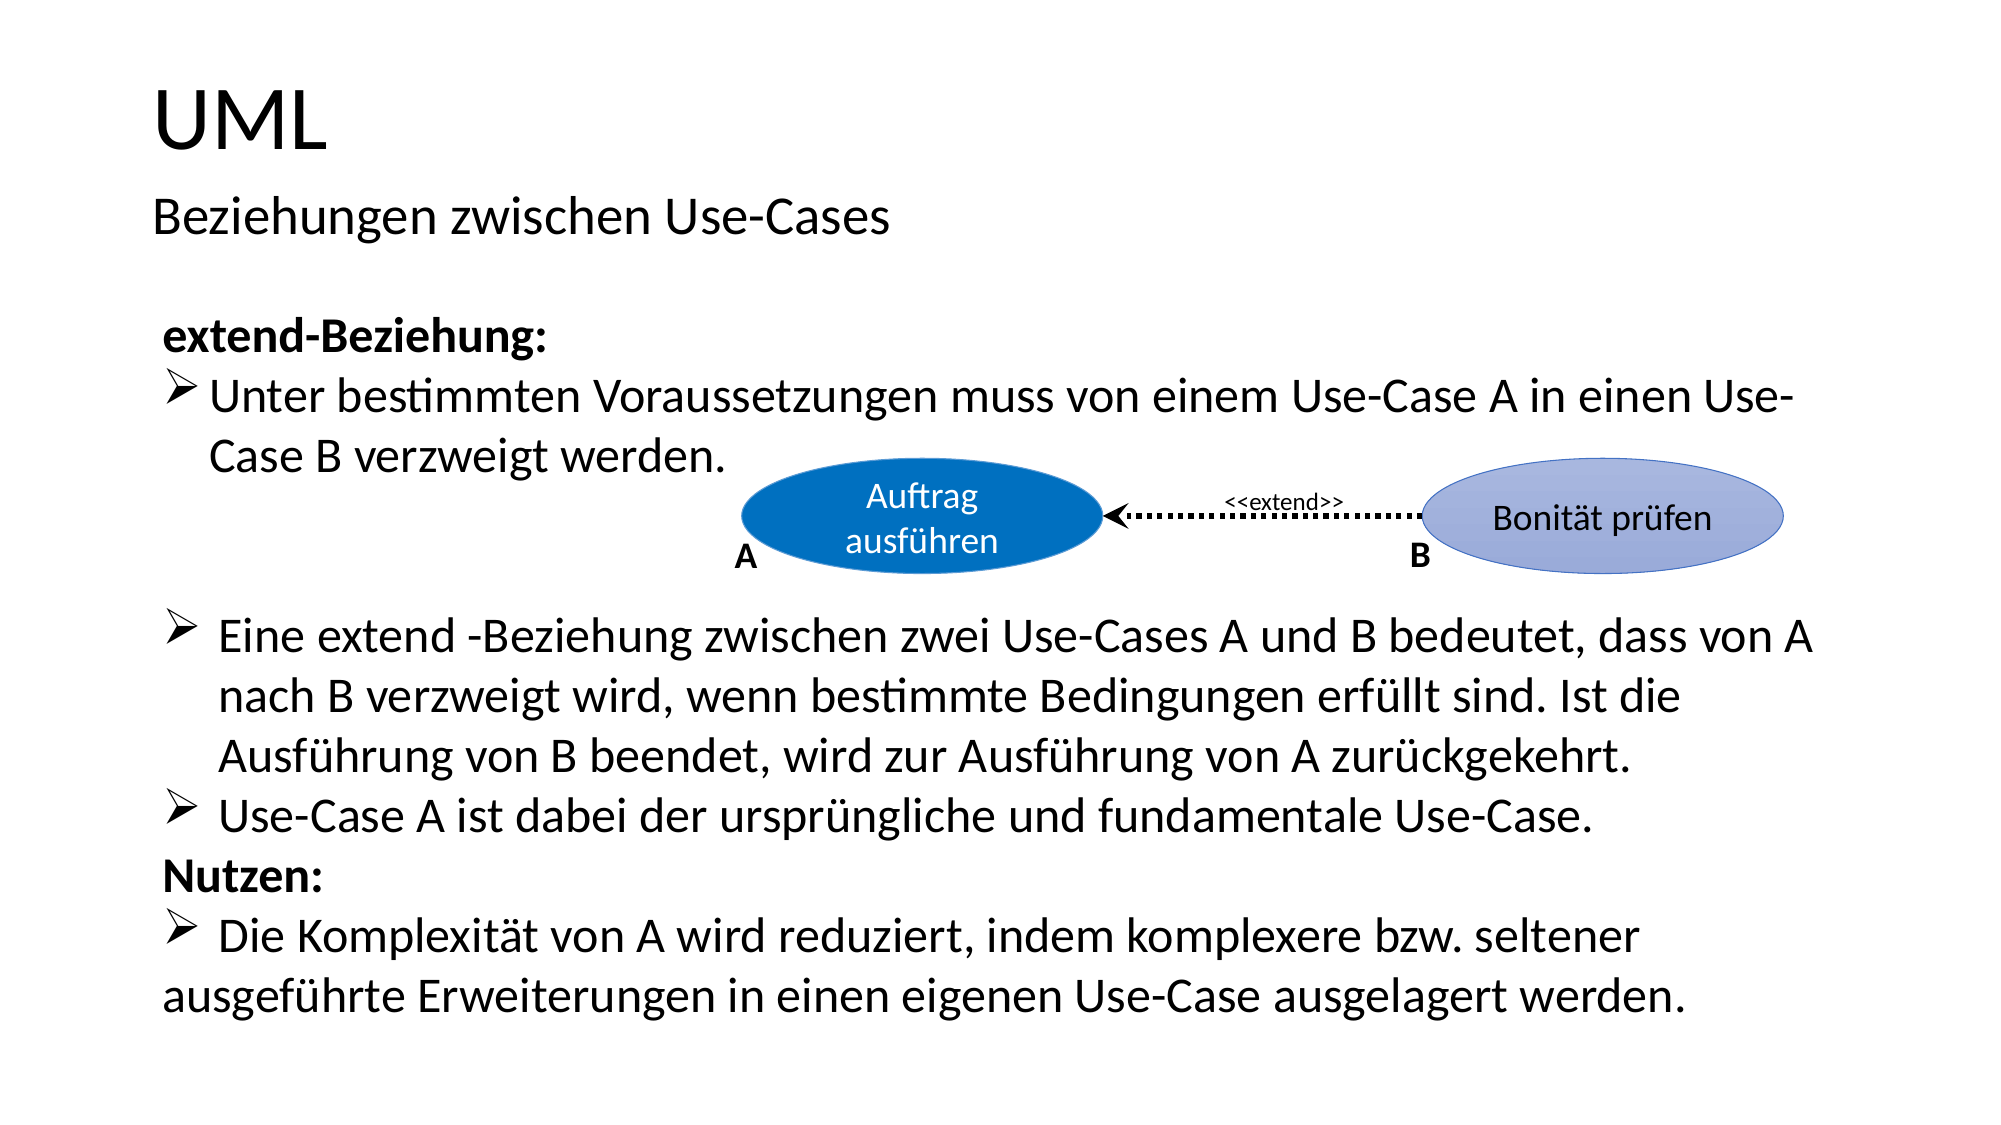

# UML
Beziehungen zwischen Use-Cases
extend-Beziehung:
Unter bestimmten Voraussetzungen muss von einem Use-Case A in einen Use-Case B verzweigt werden.

Eine extend -Beziehung zwischen zwei Use-Cases A und B bedeutet, dass von A nach B verzweigt wird, wenn bestimmte Bedingungen erfüllt sind. Ist die Ausführung von B beendet, wird zur Ausführung von A zurückgekehrt.
Use-Case A ist dabei der ursprüngliche und fundamentale Use-Case.
Nutzen:
Die Komplexität von A wird reduziert, indem komplexere bzw. seltener
ausgeführte Erweiterungen in einen eigenen Use-Case ausgelagert werden.

Auftrag ausführen
Bonität prüfen
<<extend>>
B
A